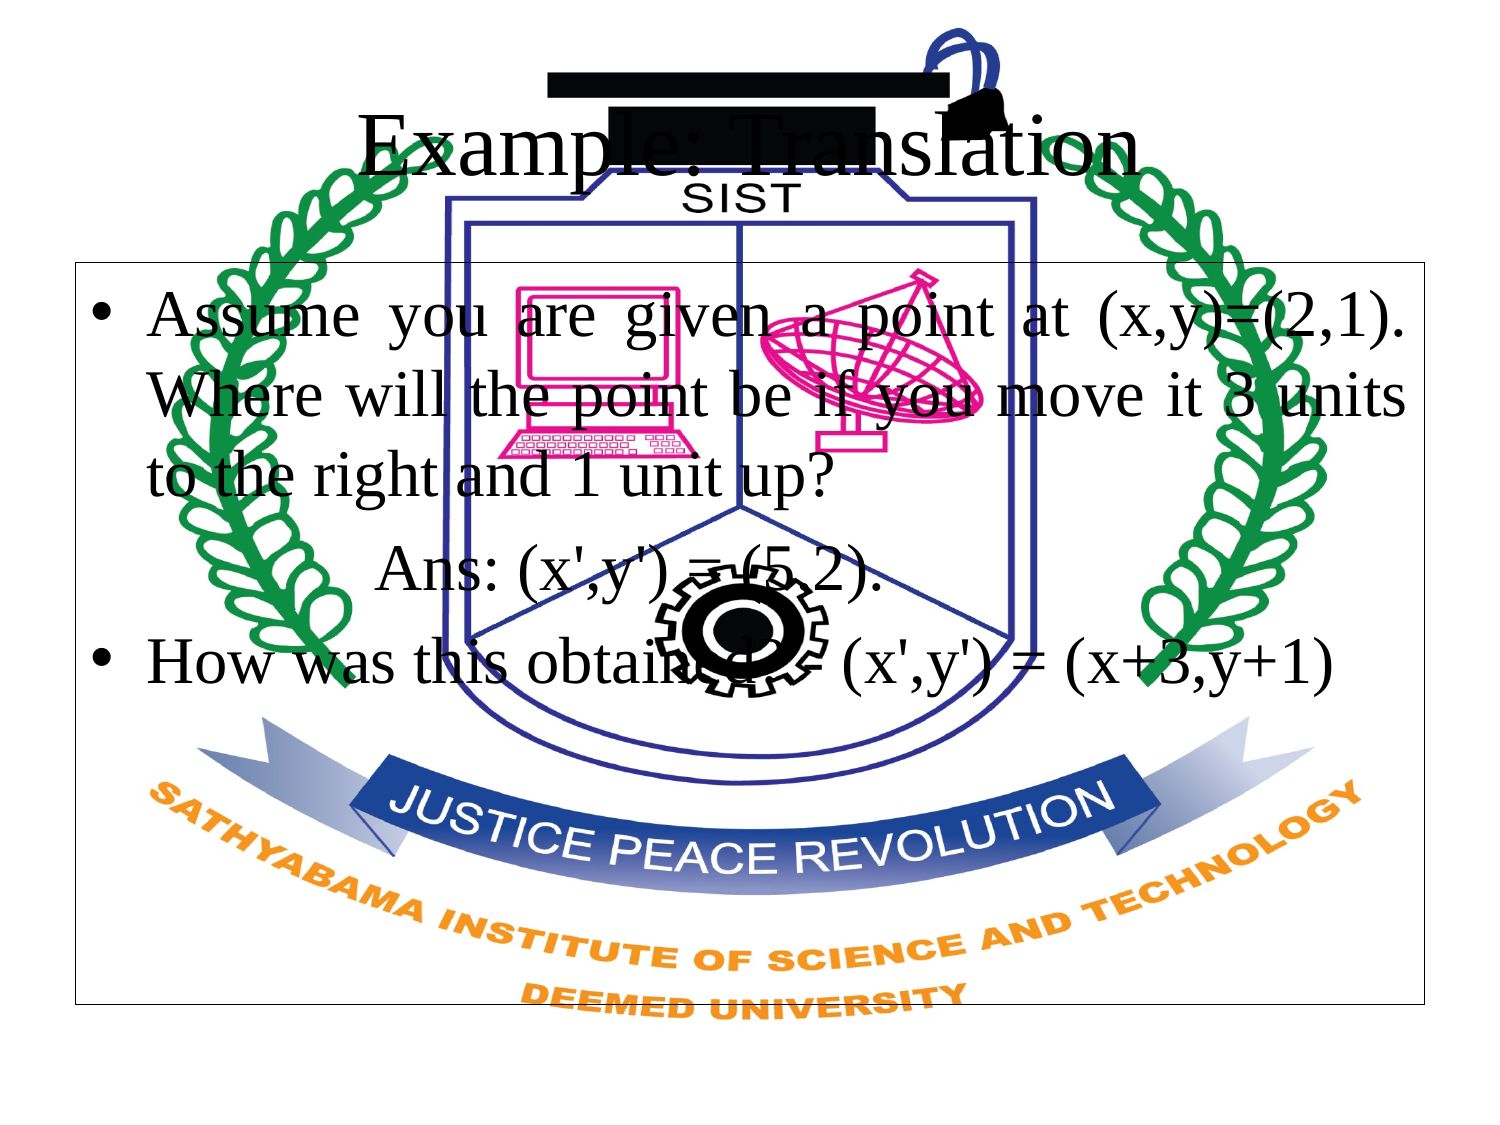

# Example: Translation
Assume you are given a point at (x,y)=(2,1). Where will the point be if you move it 3 units to the right and 1 unit up?
                 Ans: (x',y') = (5,2).
How was this obtained? - (x',y') = (x+3,y+1)